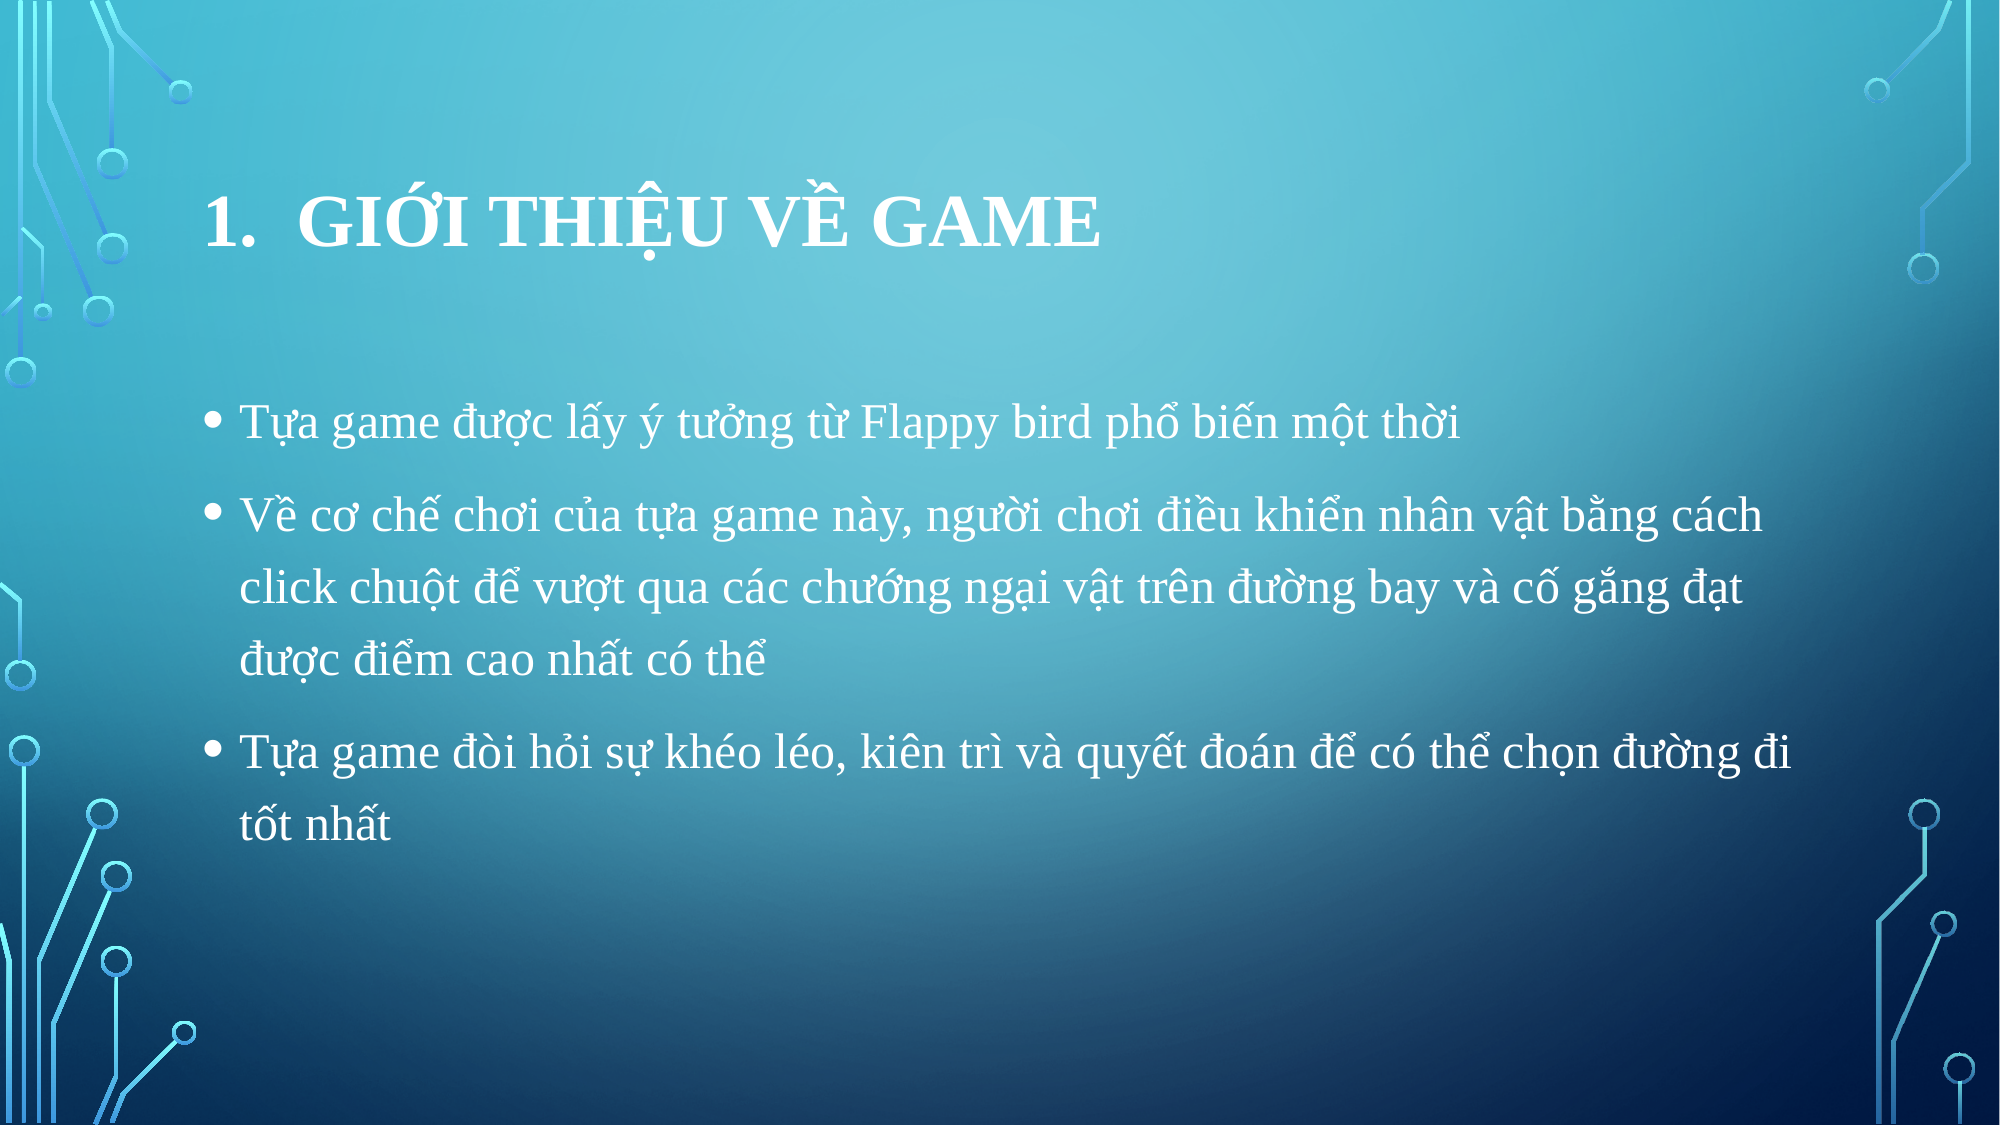

# 1.  Giới thiệu về game
Tựa game được lấy ý tưởng từ Flappy bird phổ biến một thời
Về cơ chế chơi của tựa game này, người chơi điều khiển nhân vật bằng cách click chuột để vượt qua các chướng ngại vật trên đường bay và cố gắng đạt được điểm cao nhất có thể
Tựa game đòi hỏi sự khéo léo, kiên trì và quyết đoán để có thể chọn đường đi tốt nhất